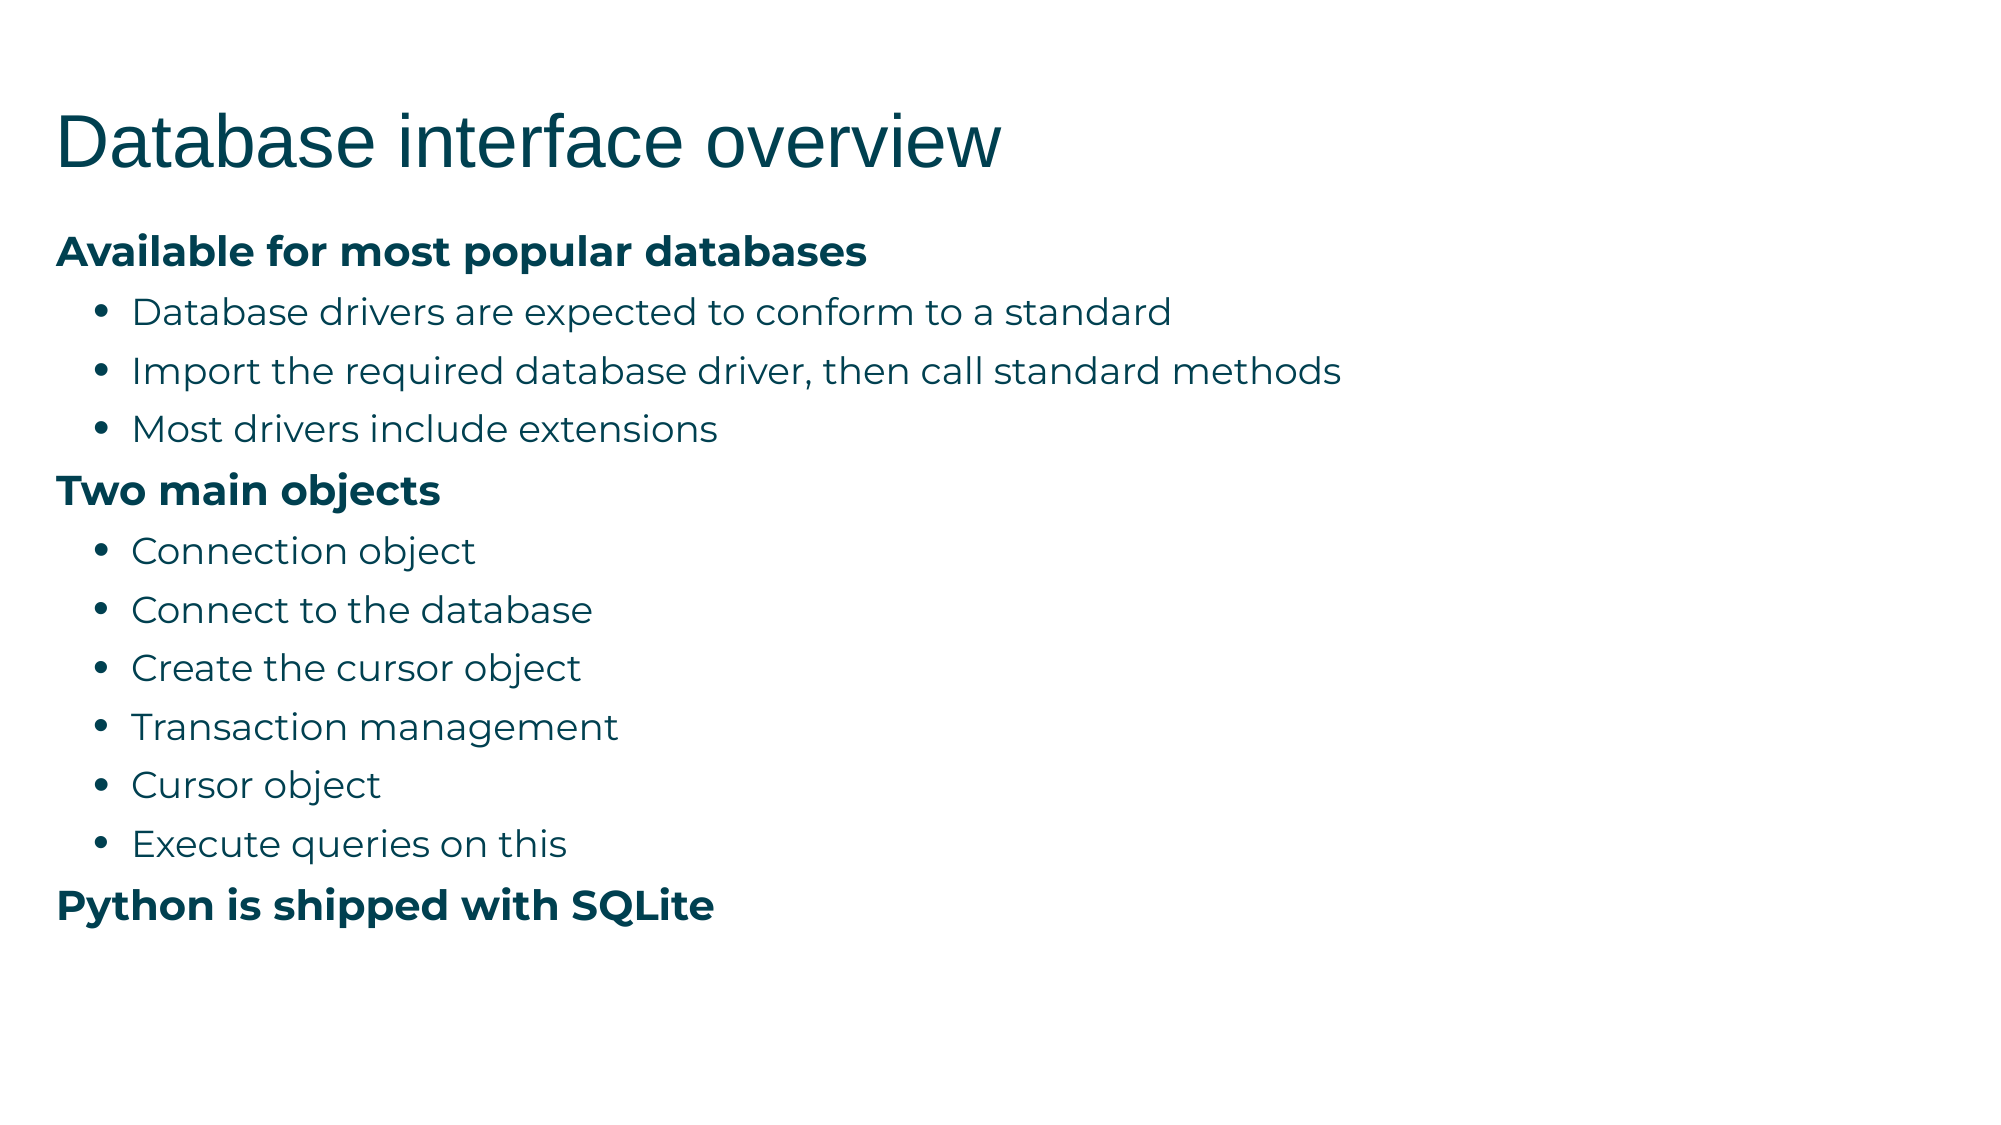

# Database interface overview
Available for most popular databases
Database drivers are expected to conform to a standard
Import the required database driver, then call standard methods
Most drivers include extensions
Two main objects
Connection object
Connect to the database
Create the cursor object
Transaction management
Cursor object
Execute queries on this
Python is shipped with SQLite